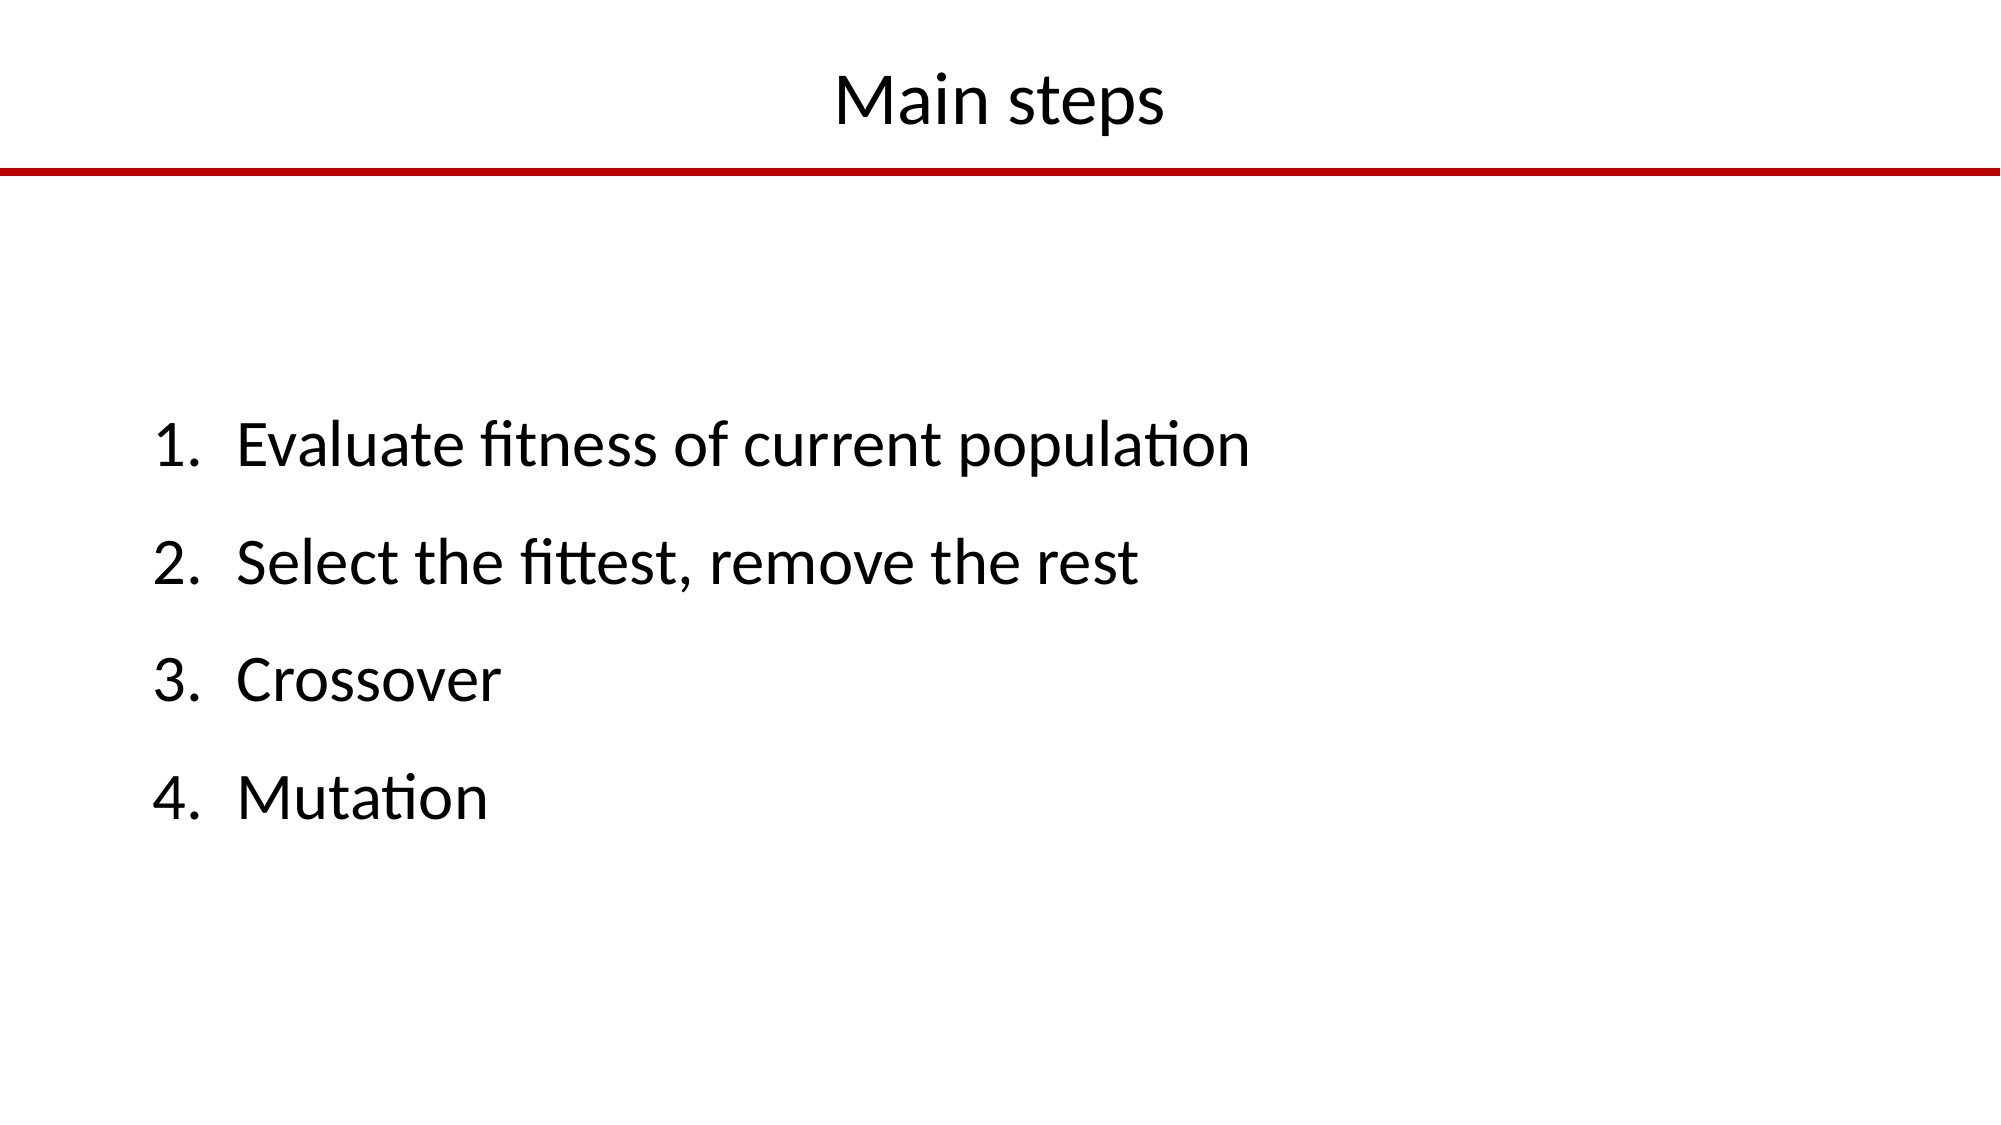

# Main steps
Evaluate fitness of current population
Select the fittest, remove the rest
Crossover
Mutation